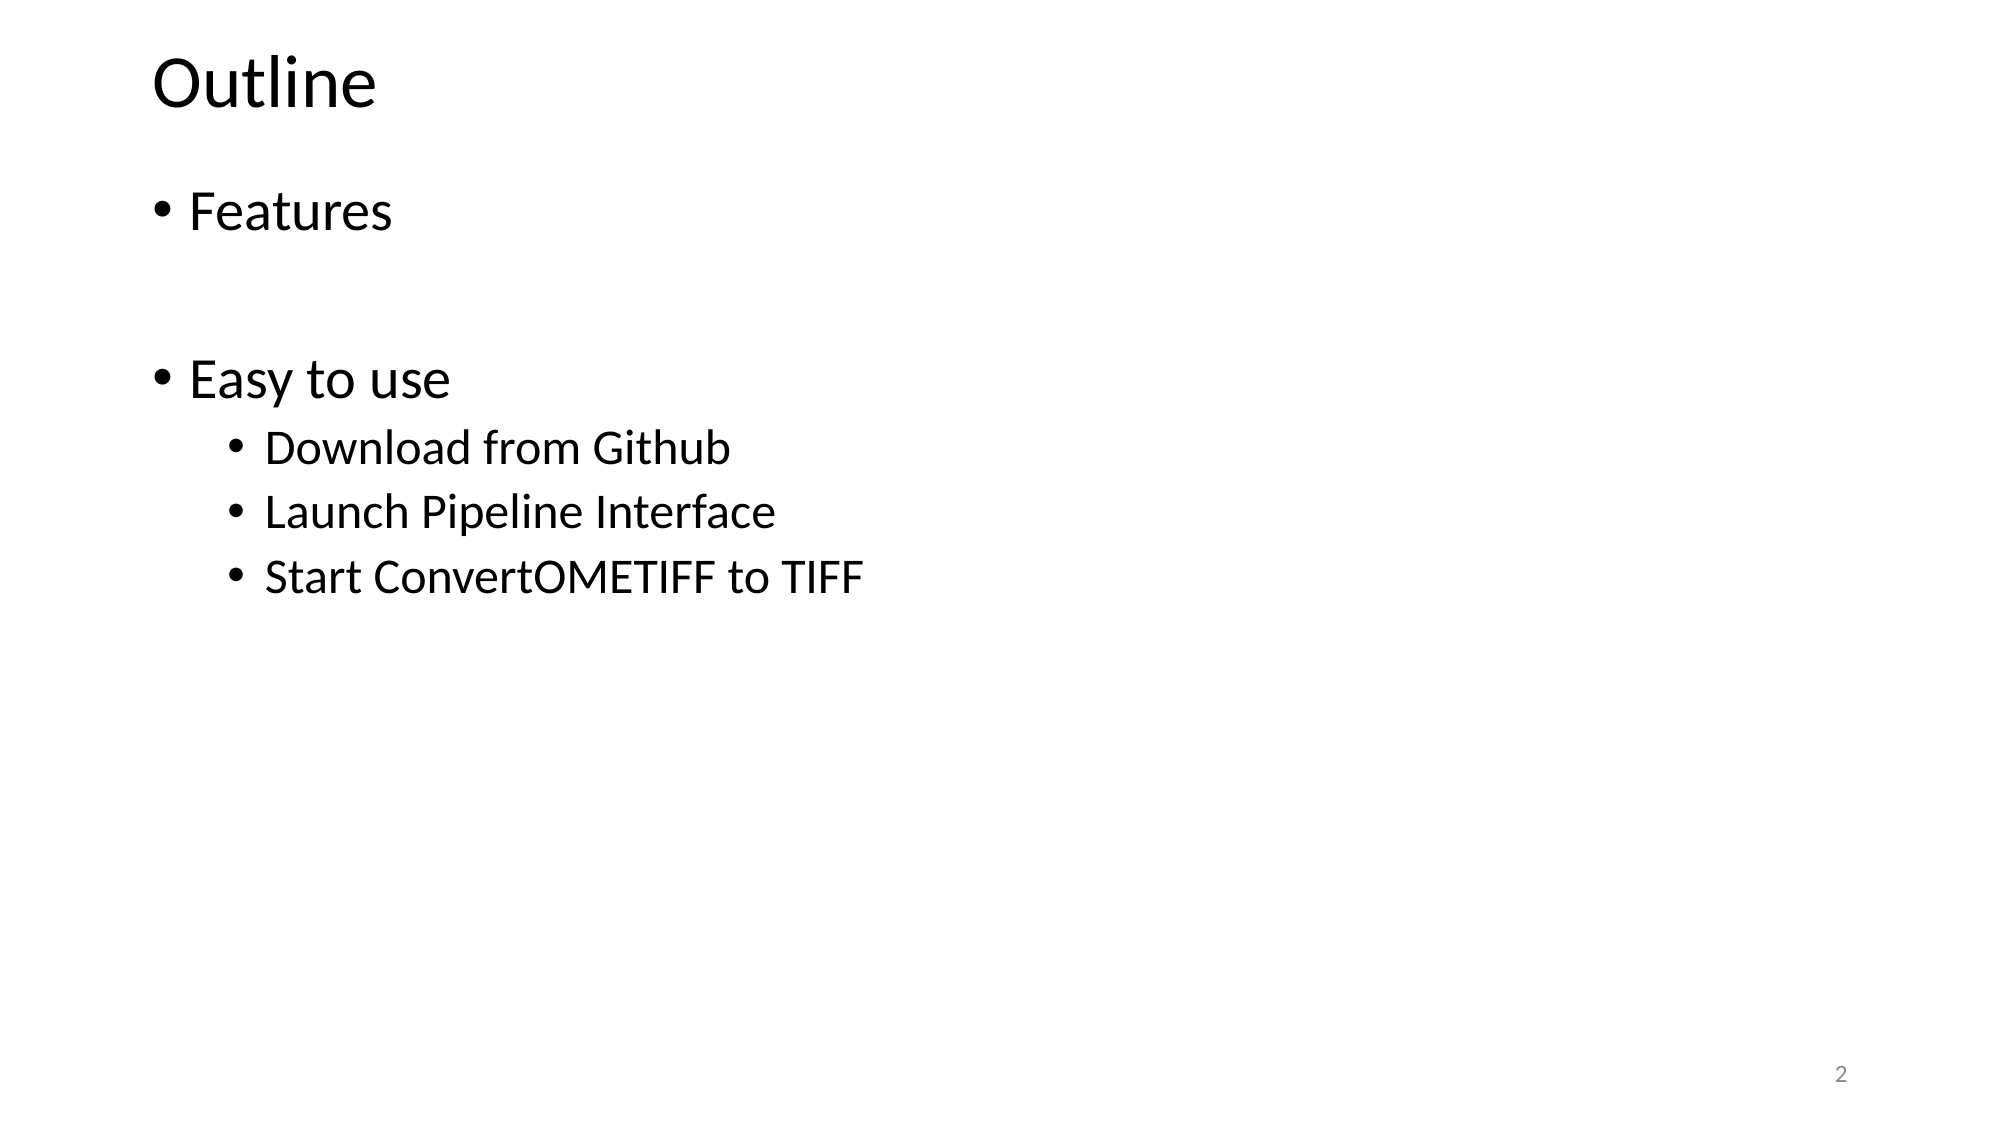

# Outline
Features

Easy to use
Download from Github
Launch Pipeline Interface
Start ConvertOMETIFF to TIFF

2